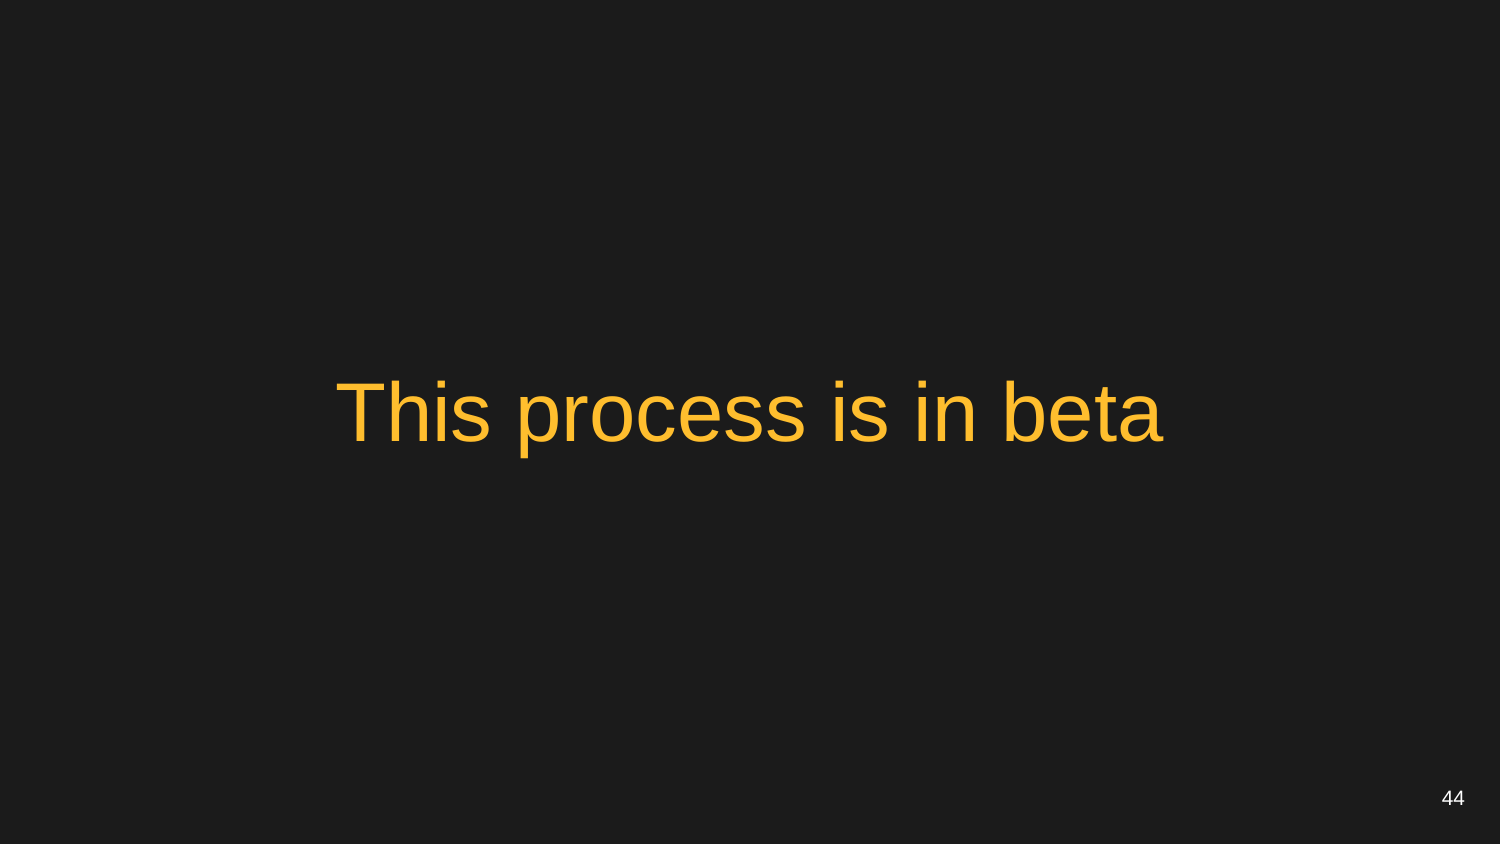

# This process is in beta
44